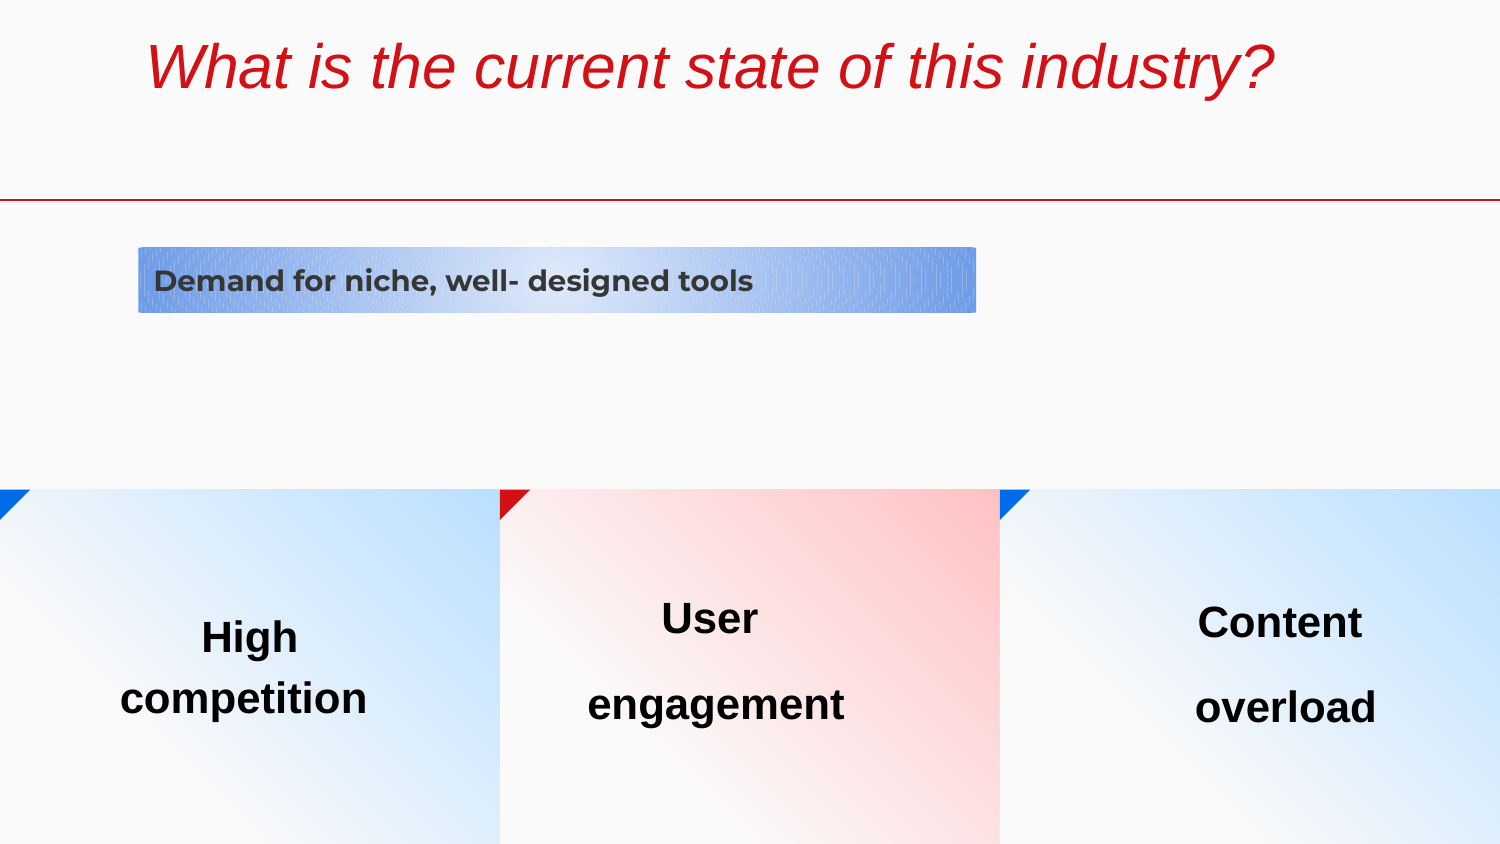

# What is the current state of this industry?
Demand for niche, well- designed tools

User
engagement
Content
overload
High competition